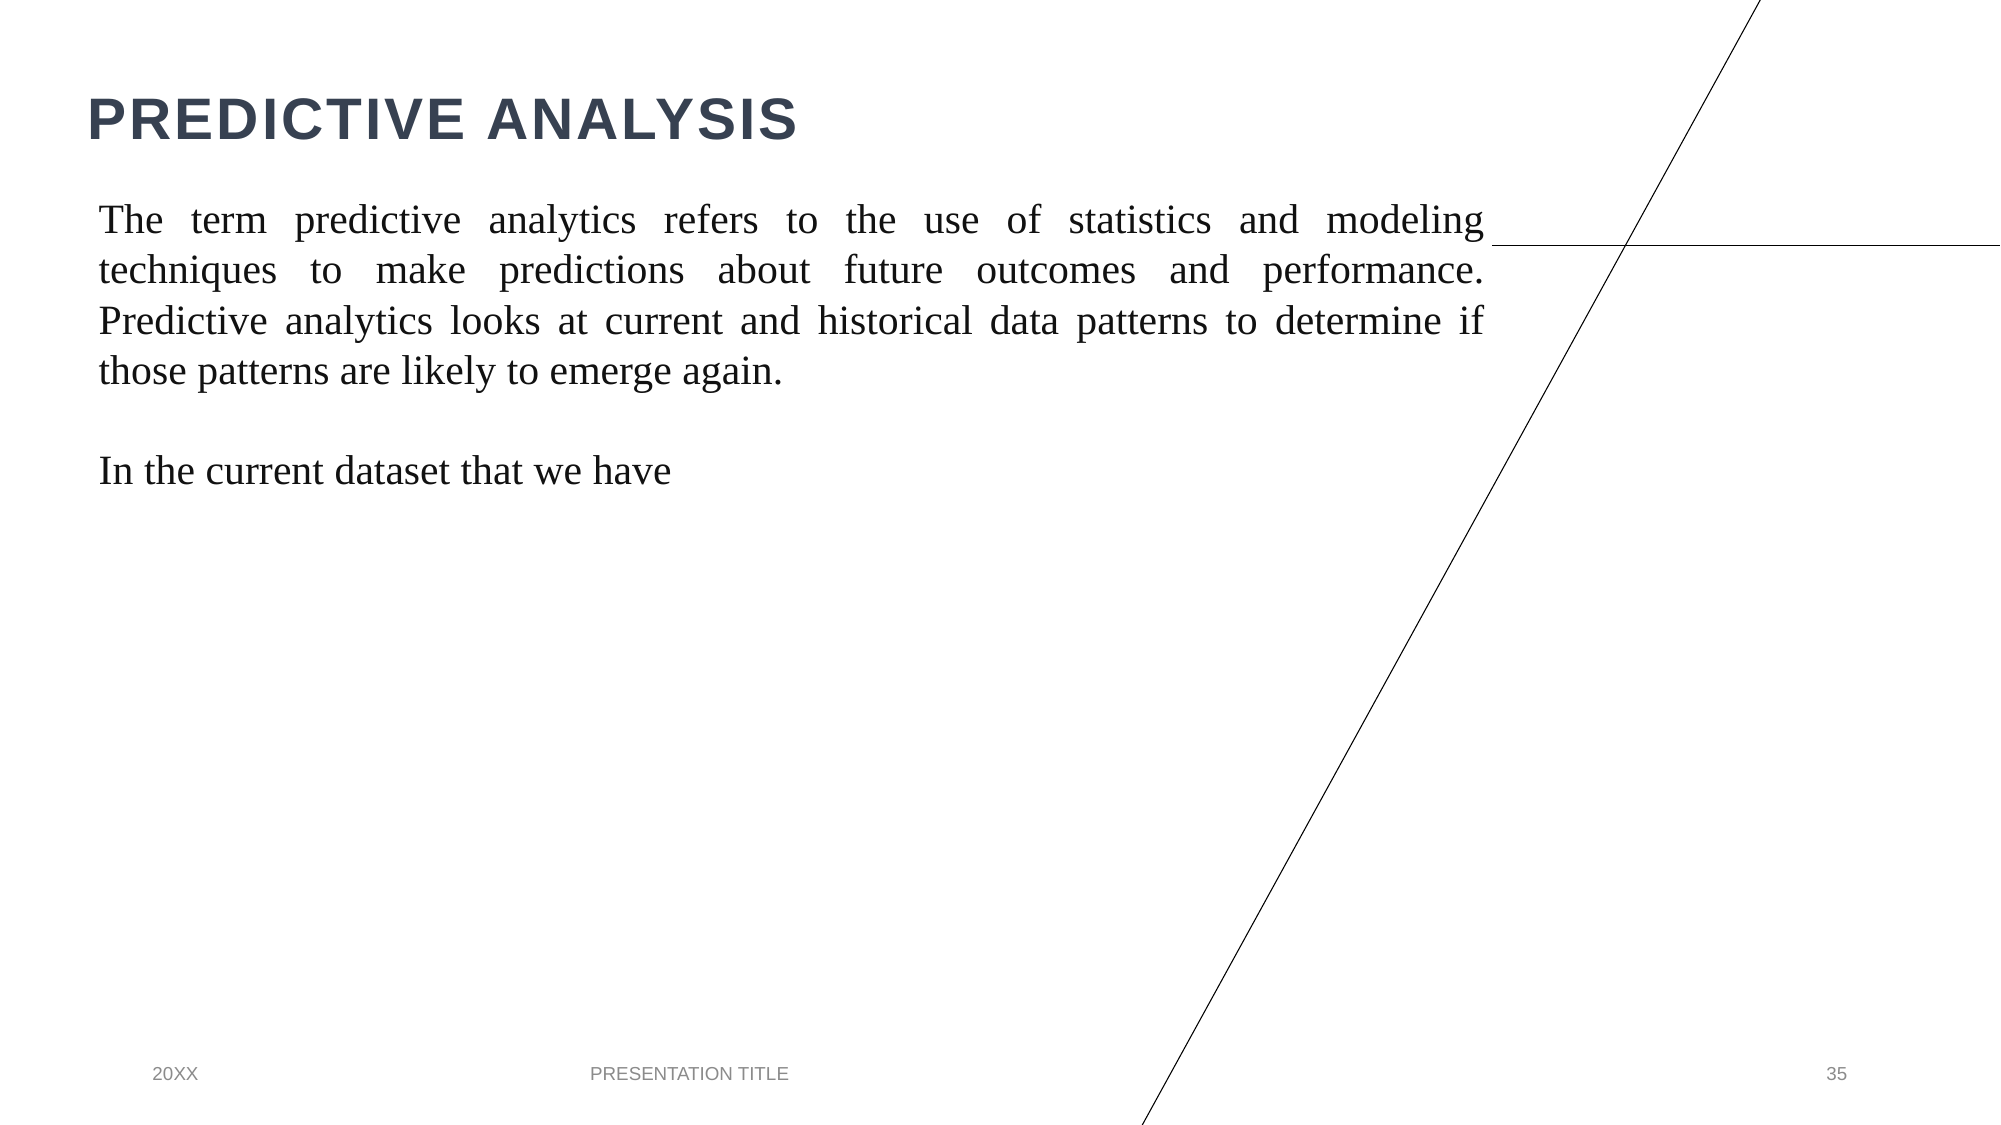

# PREDICTIVE ANALYSIS
The term predictive analytics refers to the use of statistics and modeling techniques to make predictions about future outcomes and performance. Predictive analytics looks at current and historical data patterns to determine if those patterns are likely to emerge again.

In the current dataset that we have
20XX
PRESENTATION TITLE
35